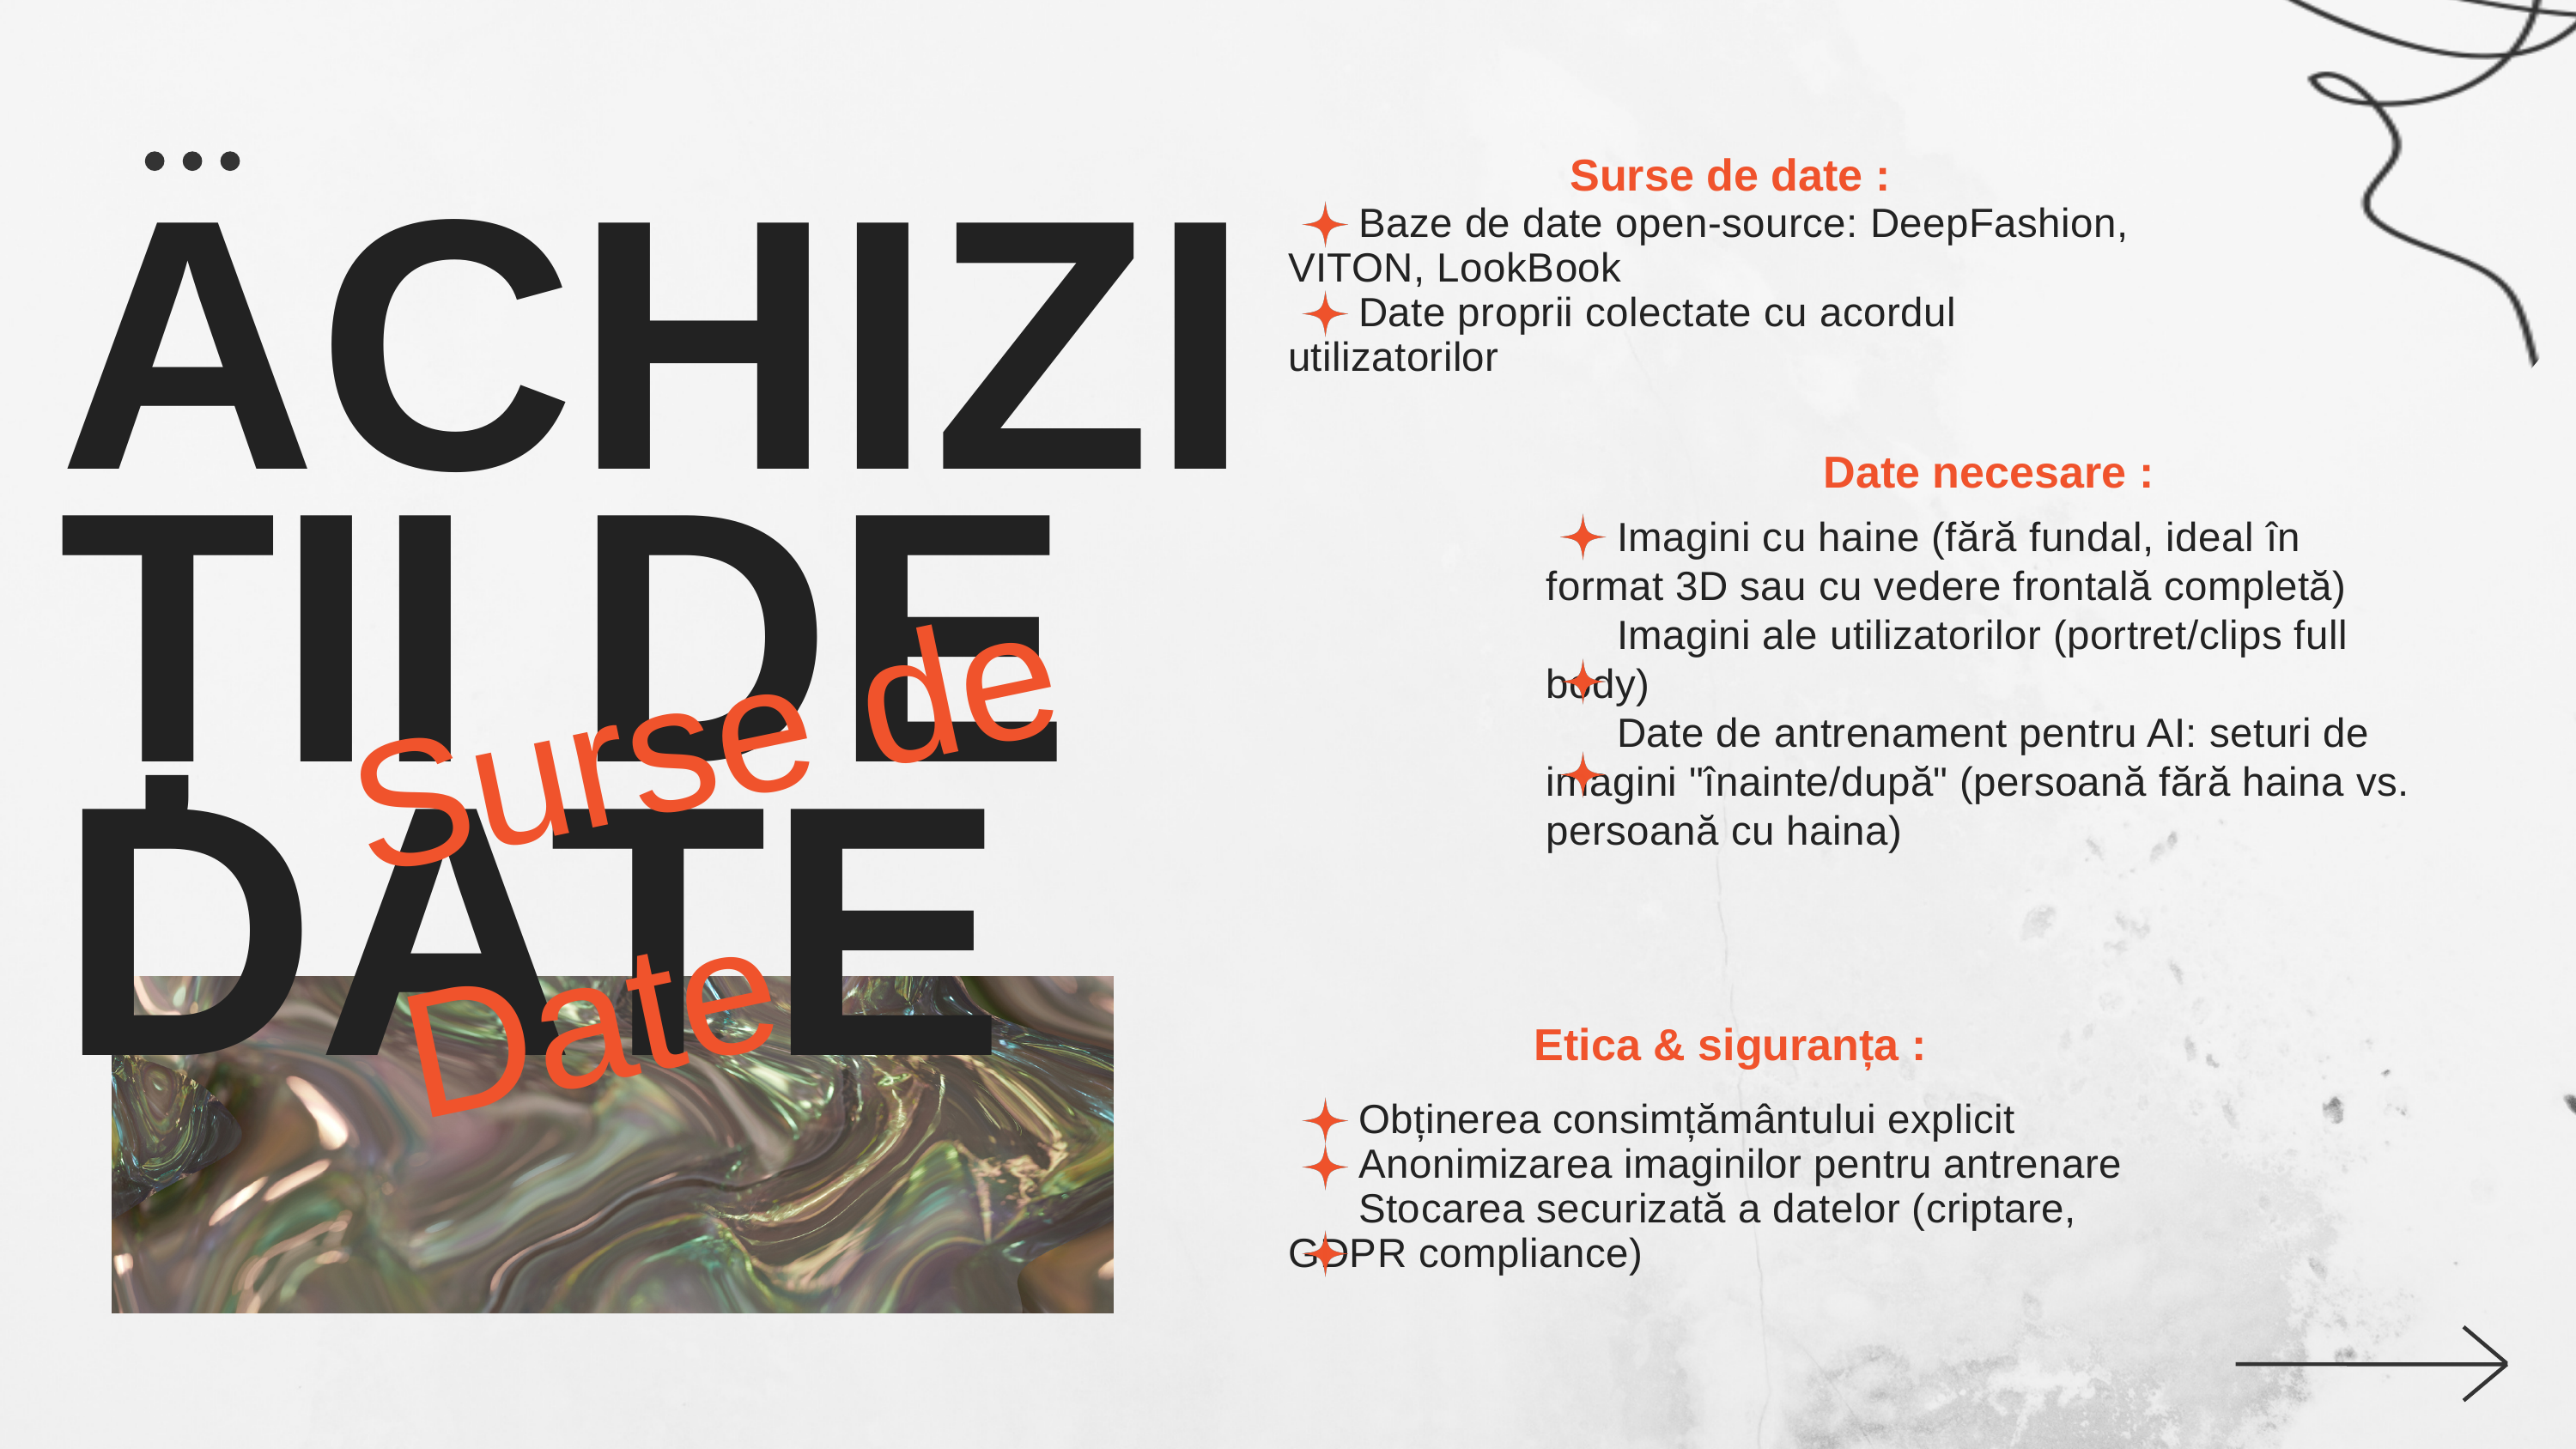

Surse de date :
      Baze de date open-source: DeepFashion, VITON, LookBook
      Date proprii colectate cu acordul utilizatorilor

ACHIZIȚII DE DATE
Date necesare :
      Imagini cu haine (fără fundal, ideal în format 3D sau cu vedere frontală completă)
      Imagini ale utilizatorilor (portret/clips full body)
      Date de antrenament pentru AI: seturi de imagini "înainte/după" (persoană fără haina vs. persoană cu haina)

Surse de Date

Etica & siguranța :
      Obținerea consimțământului explicit
      Anonimizarea imaginilor pentru antrenare
      Stocarea securizată a datelor (criptare, GDPR compliance)